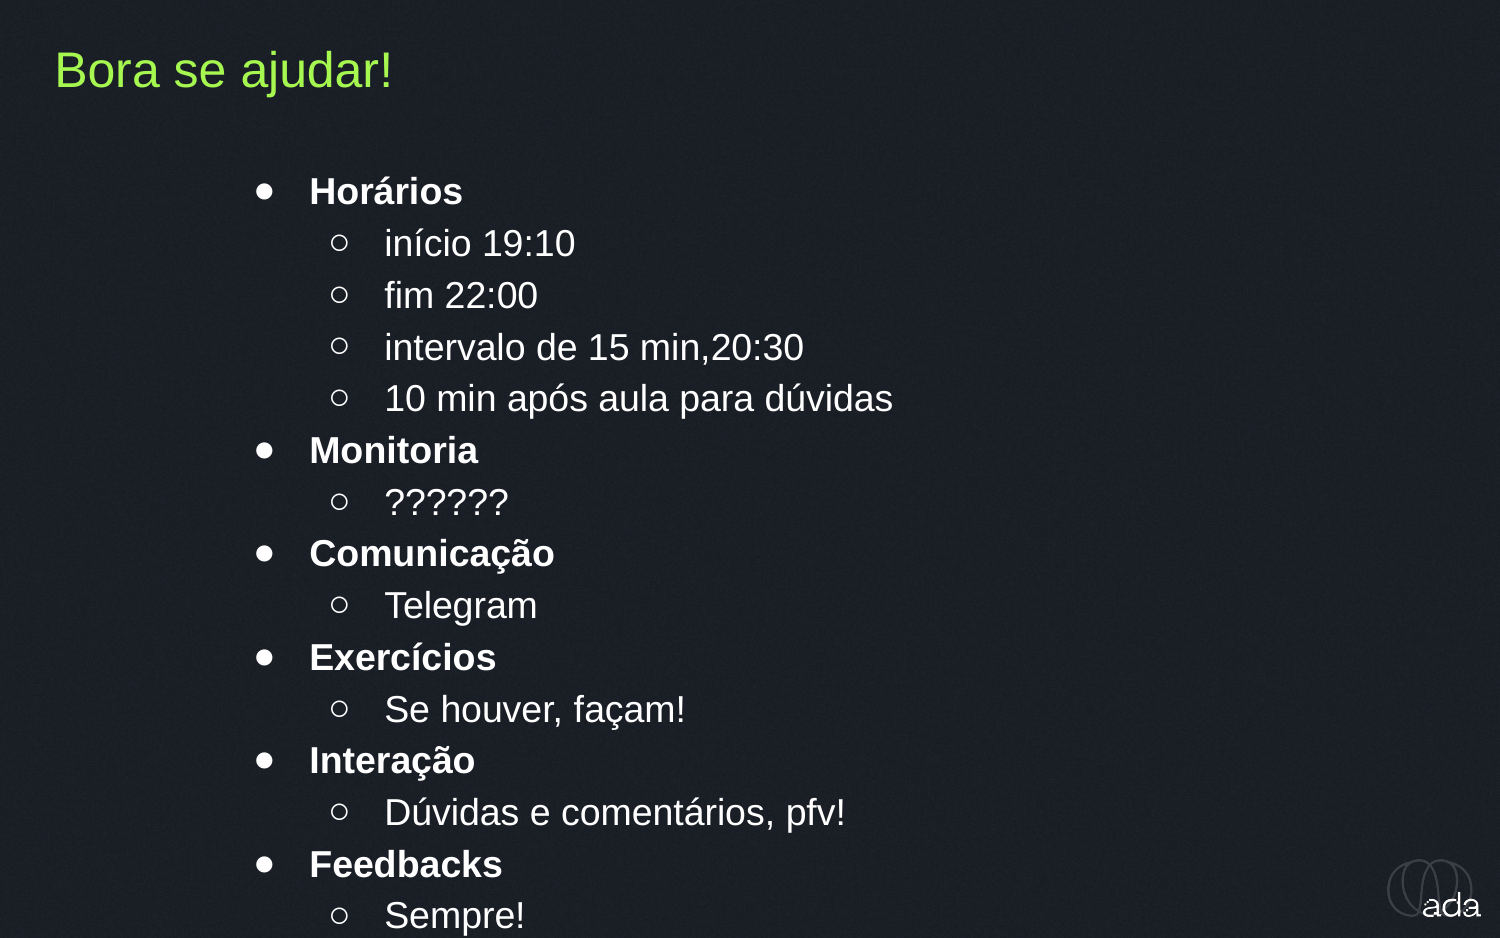

Bora se ajudar!

Horários
início 19:10
fim 22:00
intervalo de 15 min,20:30
10 min após aula para dúvidas
Monitoria
??????
Comunicação
Telegram
Exercícios
Se houver, façam!
Interação
Dúvidas e comentários, pfv!
Feedbacks
Sempre!